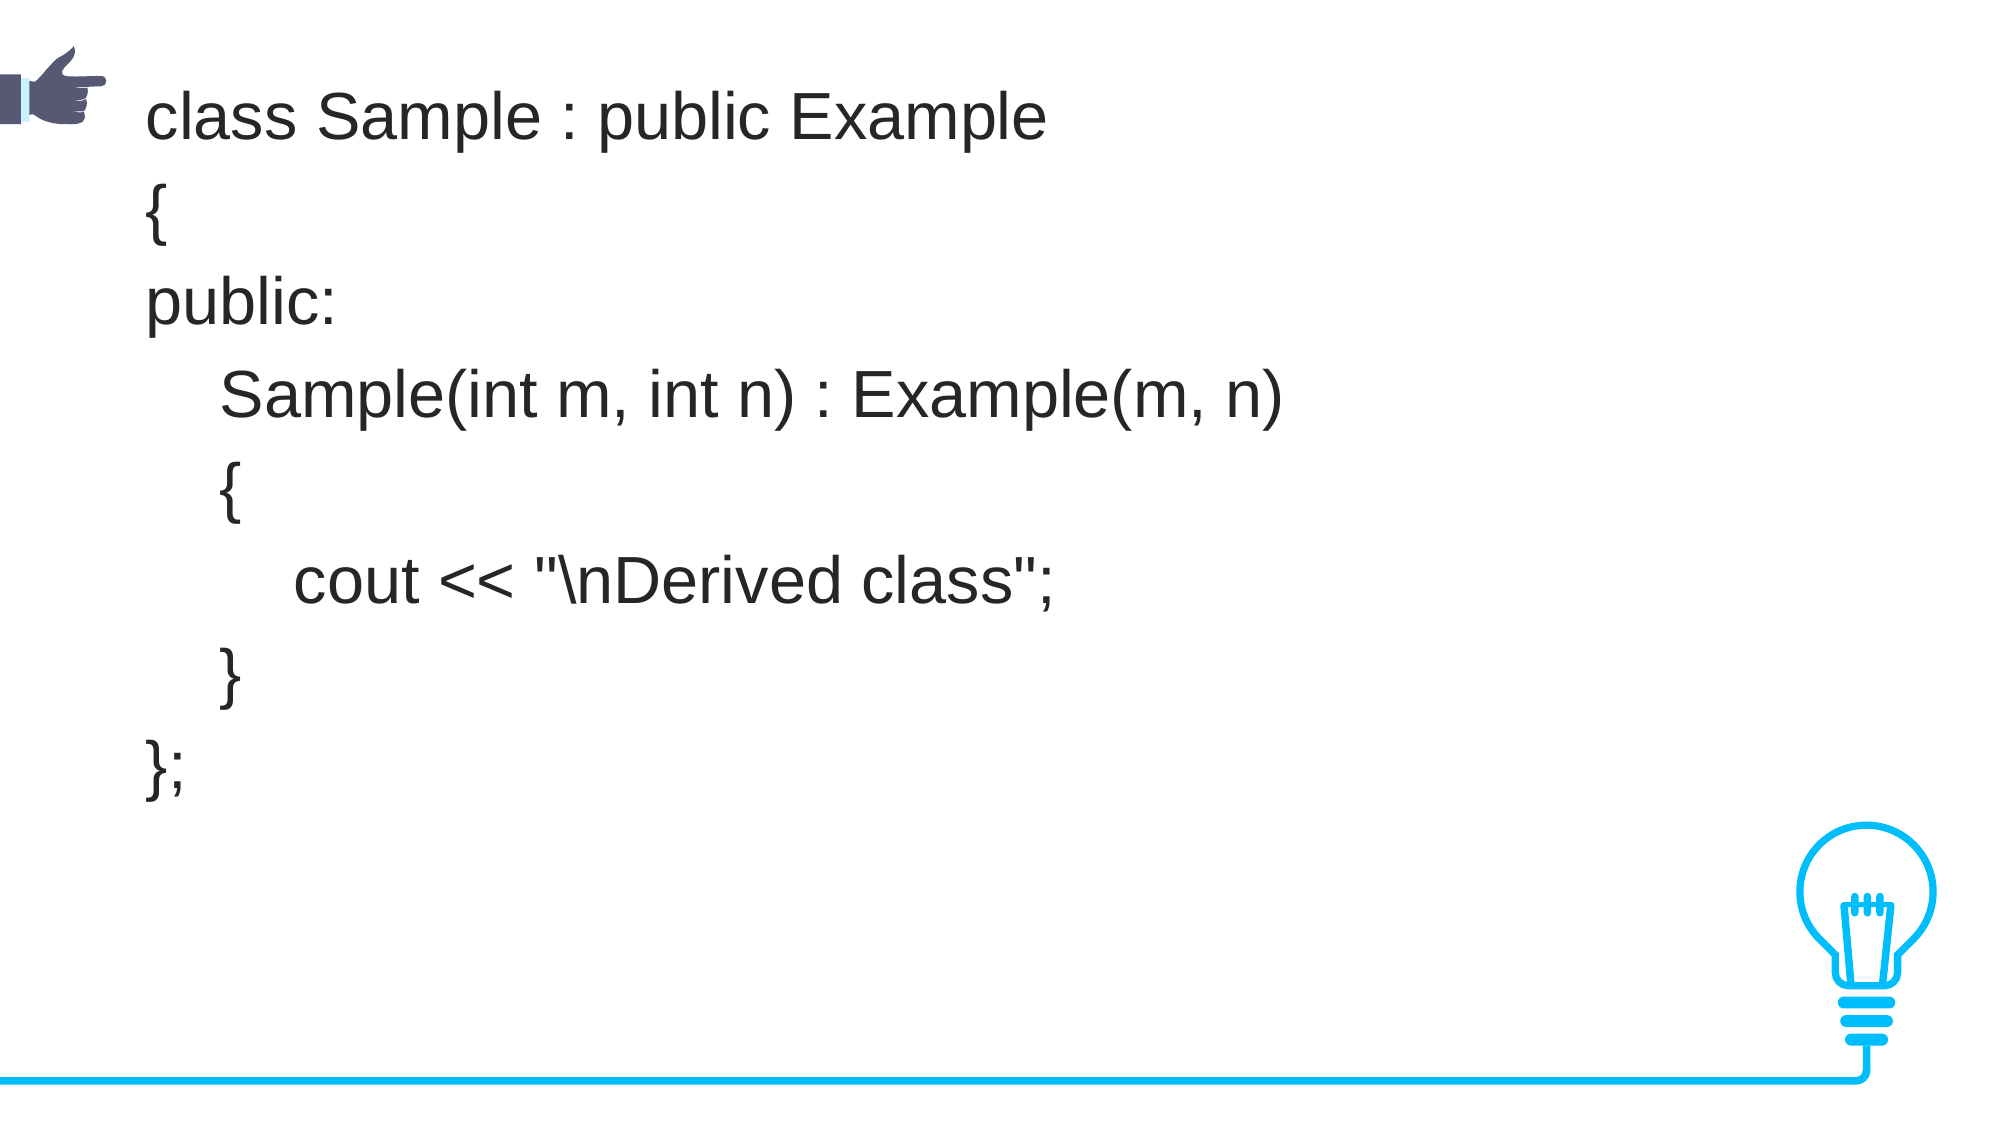

class Sample : public Example
{
public:
    Sample(int m, int n) : Example(m, n)
    {
        cout << "\nDerived class";
    }
};